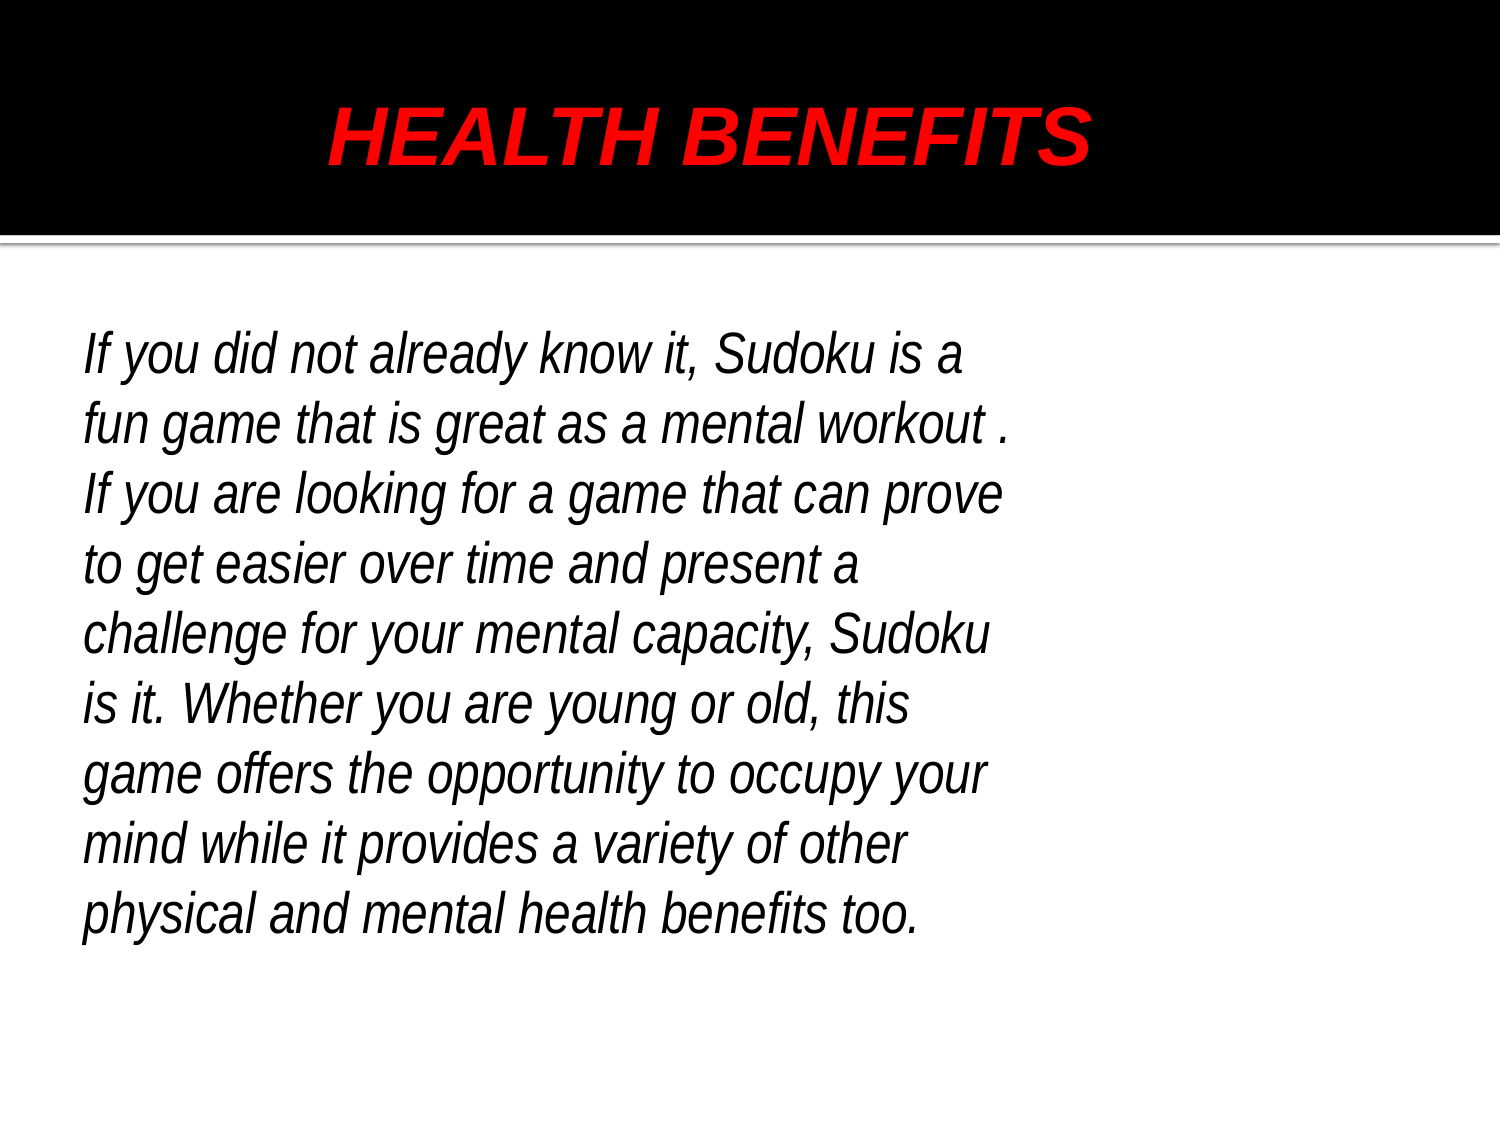

HEALTH BENEFITS
If you did not already know it, Sudoku is a fun game that is great as a mental workout . If you are looking for a game that can prove to get easier over time and present a challenge for your mental capacity, Sudoku is it. Whether you are young or old, this game offers the opportunity to occupy your mind while it provides a variety of other physical and mental health benefits too.